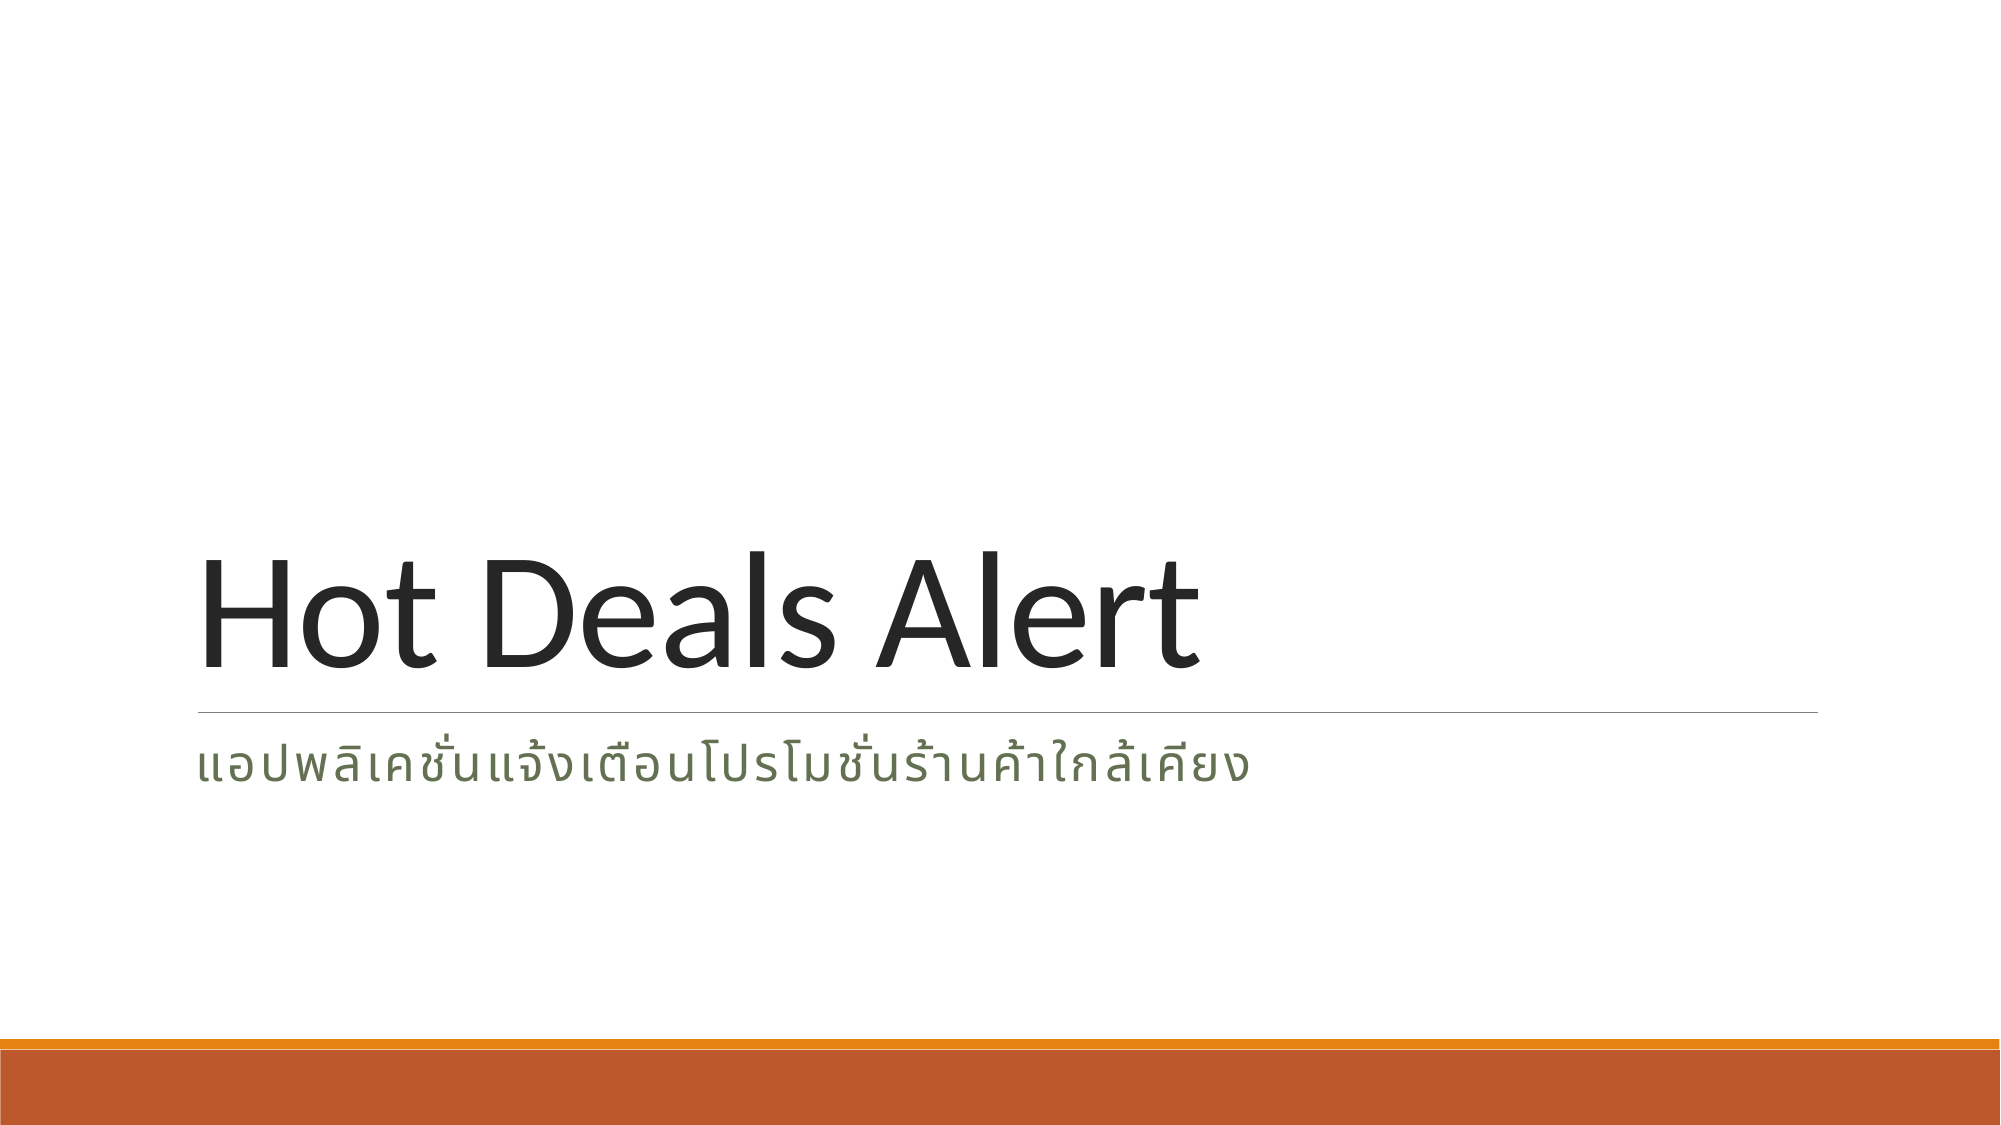

# Hot Deals Alert
แอปพลิเคชั่นแจ้งเตือนโปรโมชั่นร้านค้าใกล้เคียง